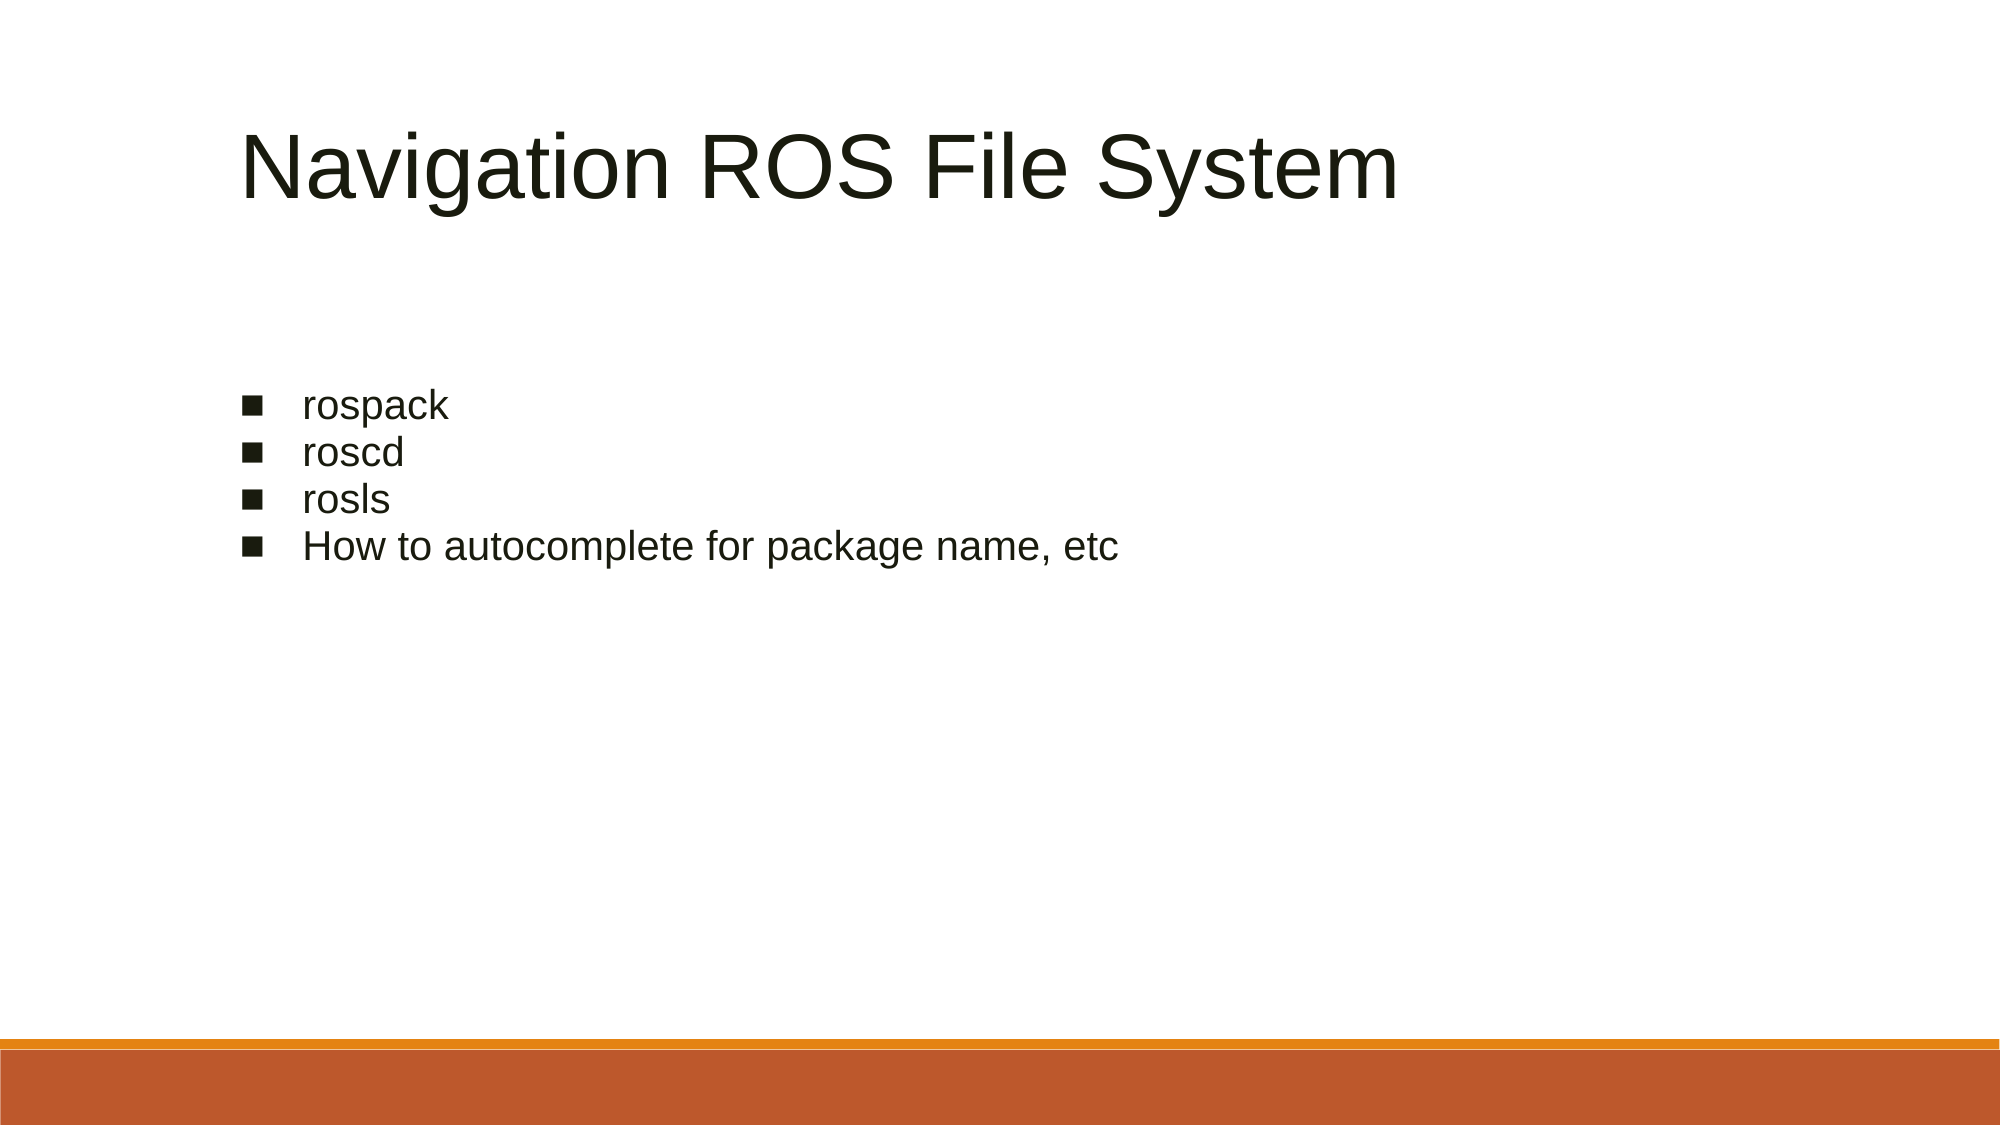

Navigation ROS File System
rospack
roscd
rosls
How to autocomplete for package name, etc